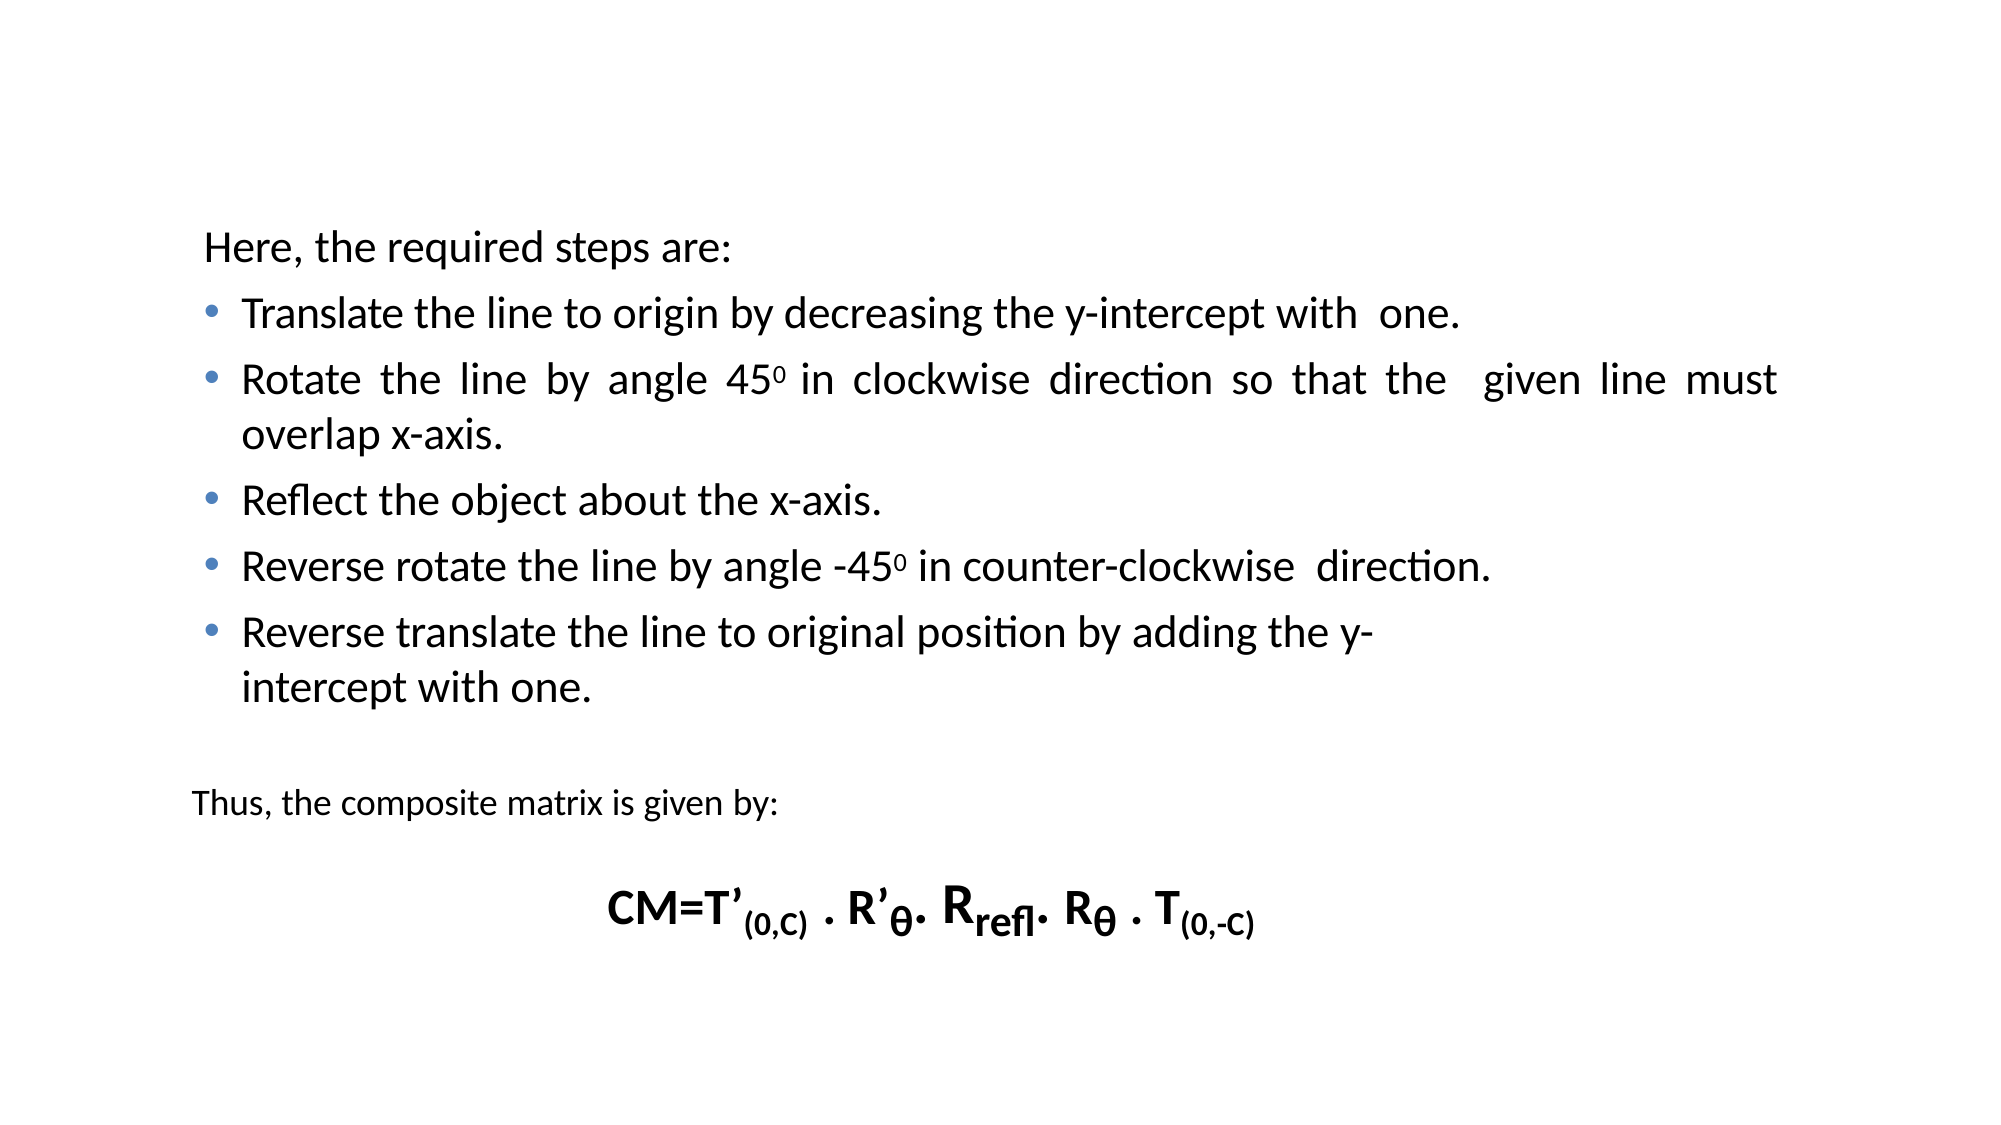

Here, the required steps are:
Translate the line to origin by decreasing the y-intercept with  one.
Rotate the line by angle 450 in clockwise direction so that the  given line must overlap x-axis.
Reflect the object about the x-axis.
Reverse rotate the line by angle -450 in counter-clockwise  direction.
Reverse translate the line to original position by adding the y-
intercept with one.

Thus, the composite matrix is given by:
CM=T’(0,C) . R’θ. Rrefl. Rθ . T(0,-C)

83